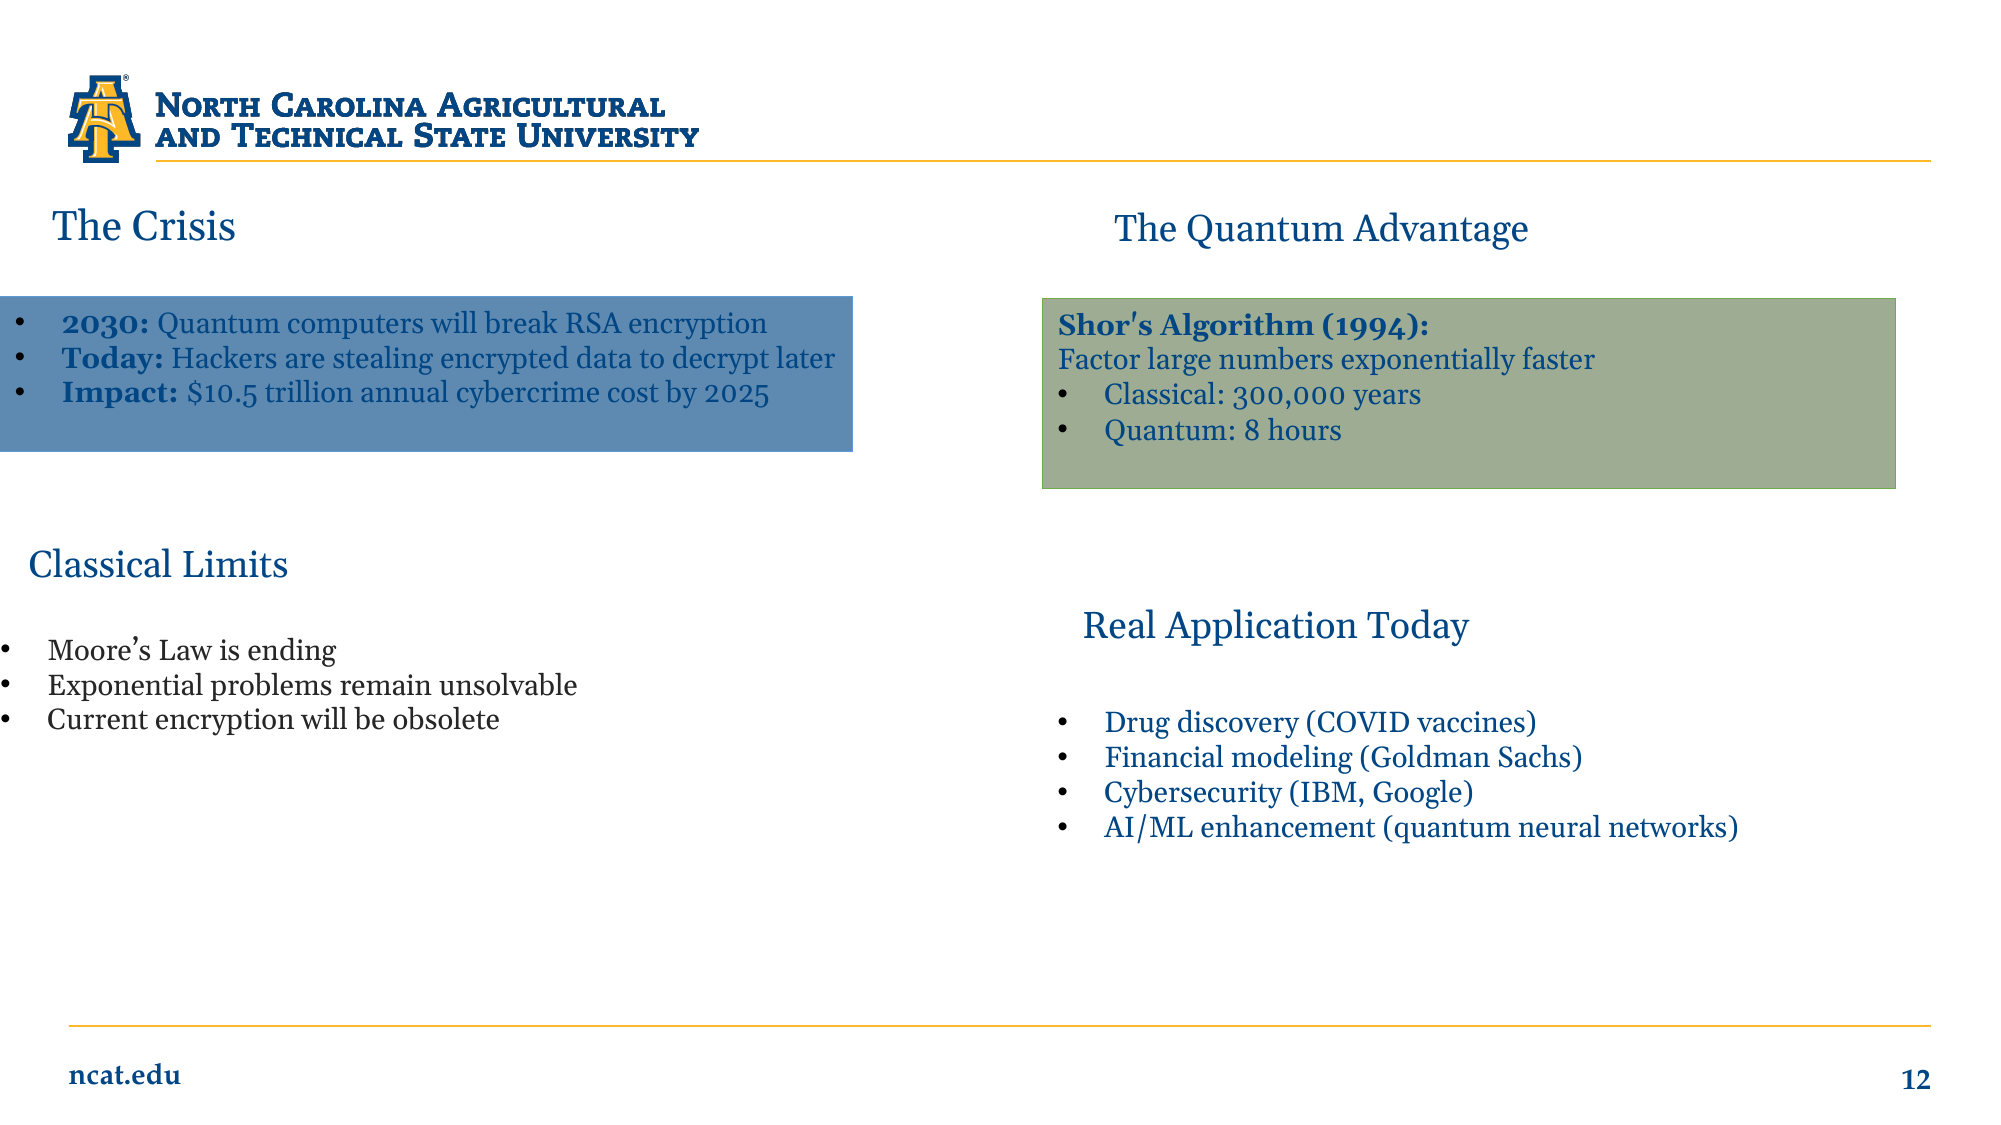

The Crisis
The Quantum Advantage
2030: Quantum computers will break RSA encryption
Today: Hackers are stealing encrypted data to decrypt later
Impact: $10.5 trillion annual cybercrime cost by 2025

Shor's Algorithm (1994):
Factor large numbers exponentially faster
Classical: 300,000 years
Quantum: 8 hours

Classical Limits
Real Application Today
Moore’s Law is ending
Exponential problems remain unsolvable
Current encryption will be obsolete
Drug discovery (COVID vaccines)
Financial modeling (Goldman Sachs)
Cybersecurity (IBM, Google)
AI/ML enhancement (quantum neural networks)

12